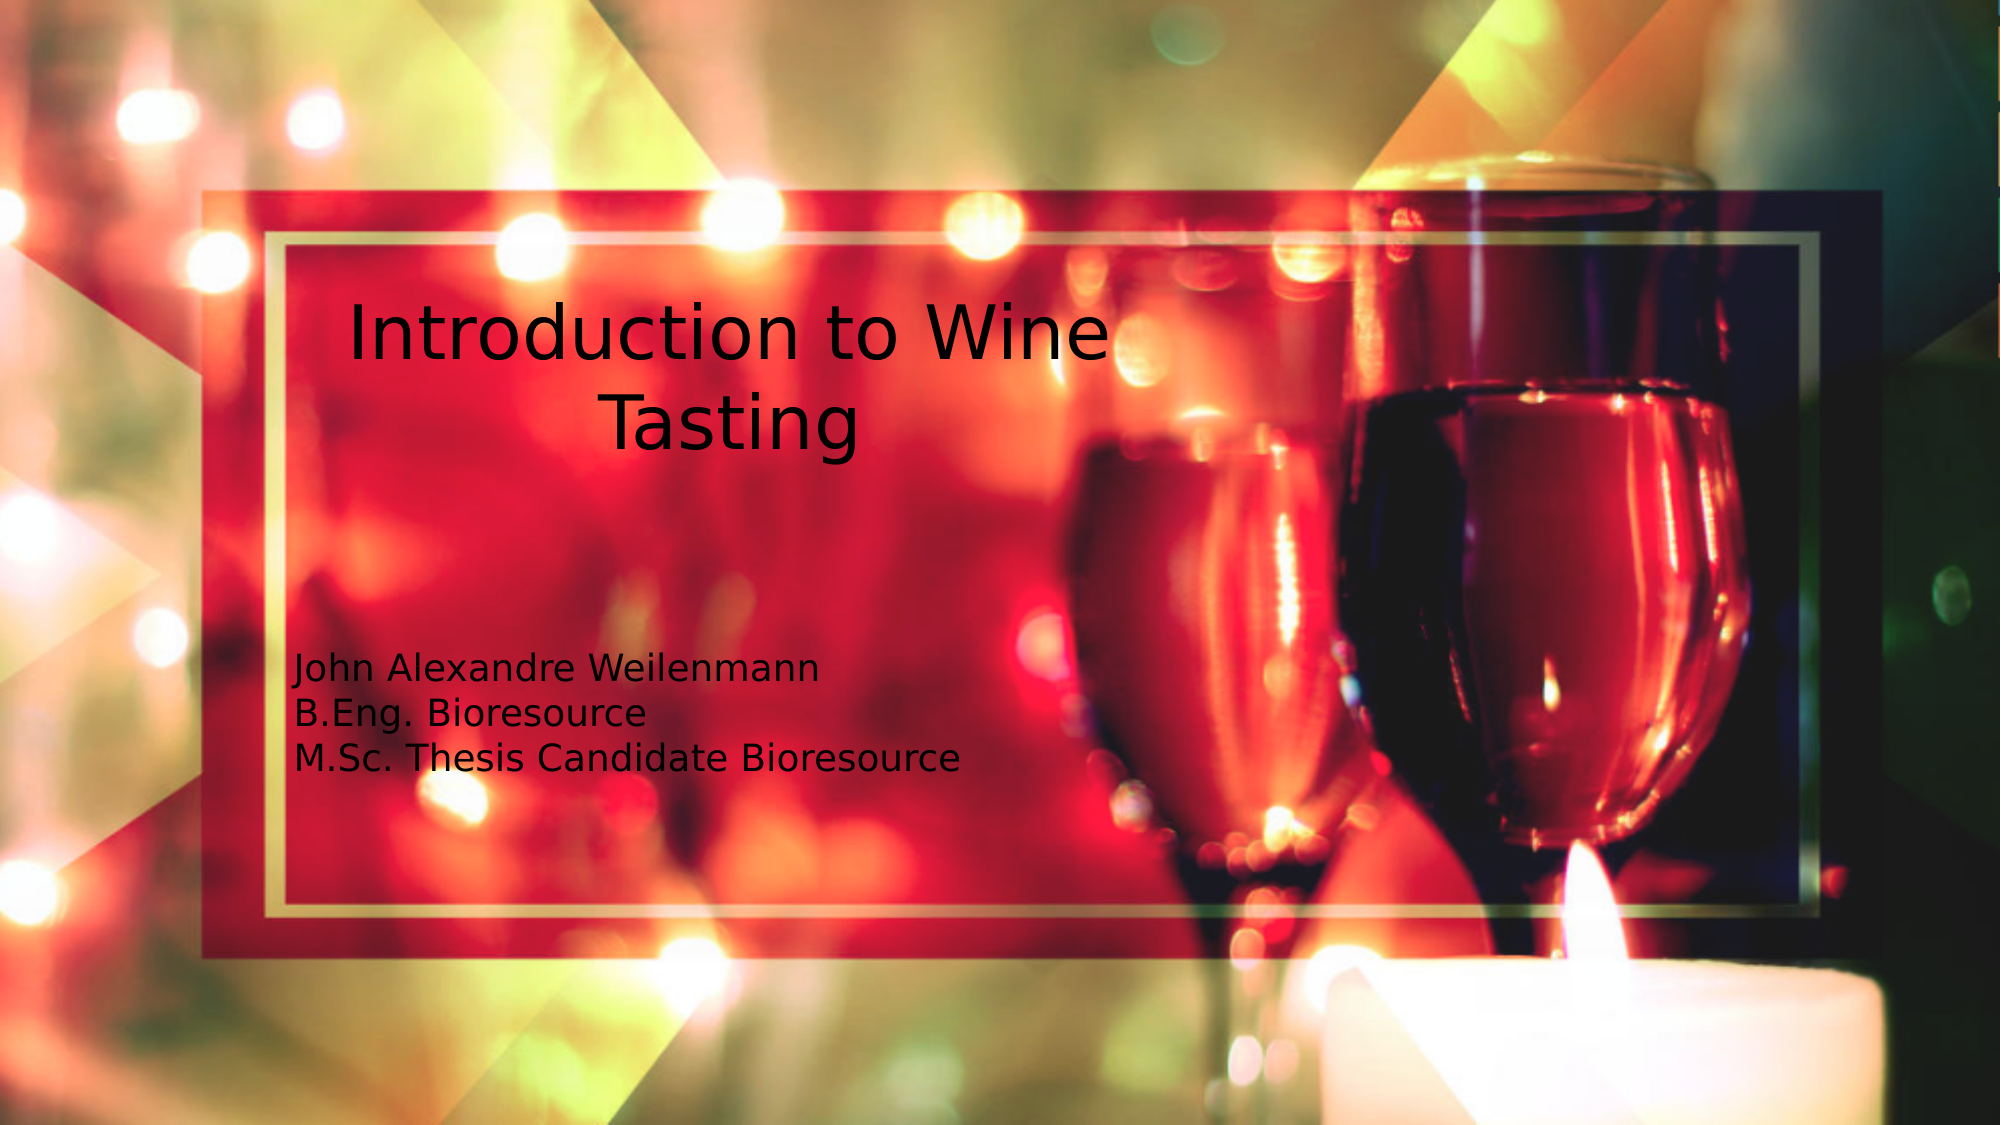

Introduction to Wine Tasting

John Alexandre Weilenmann
B.Eng. Bioresource
M.Sc. Thesis Candidate Bioresource